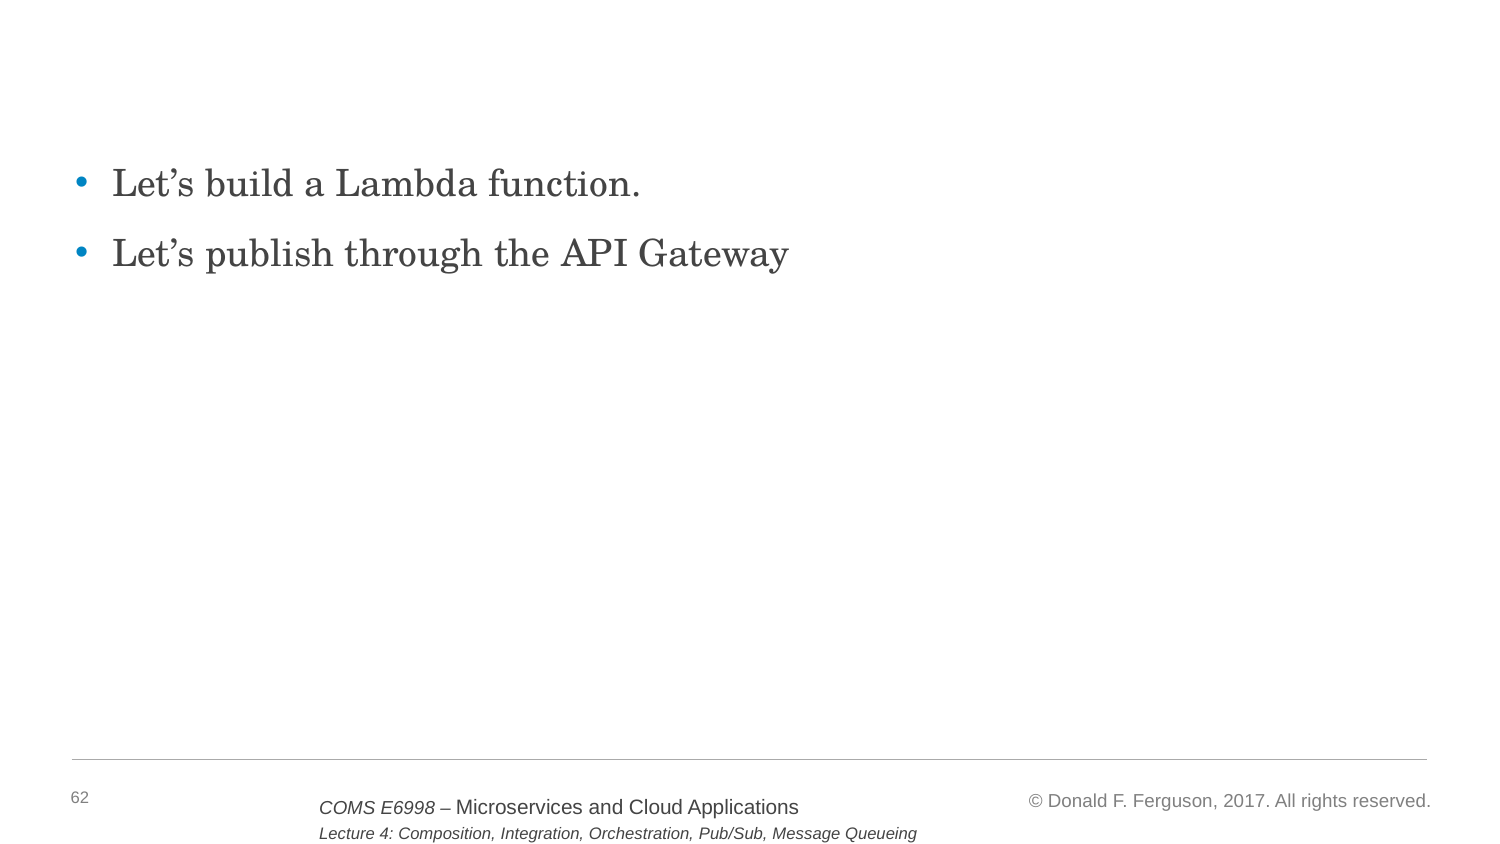

#
Let’s build a Lambda function.
Let’s publish through the API Gateway